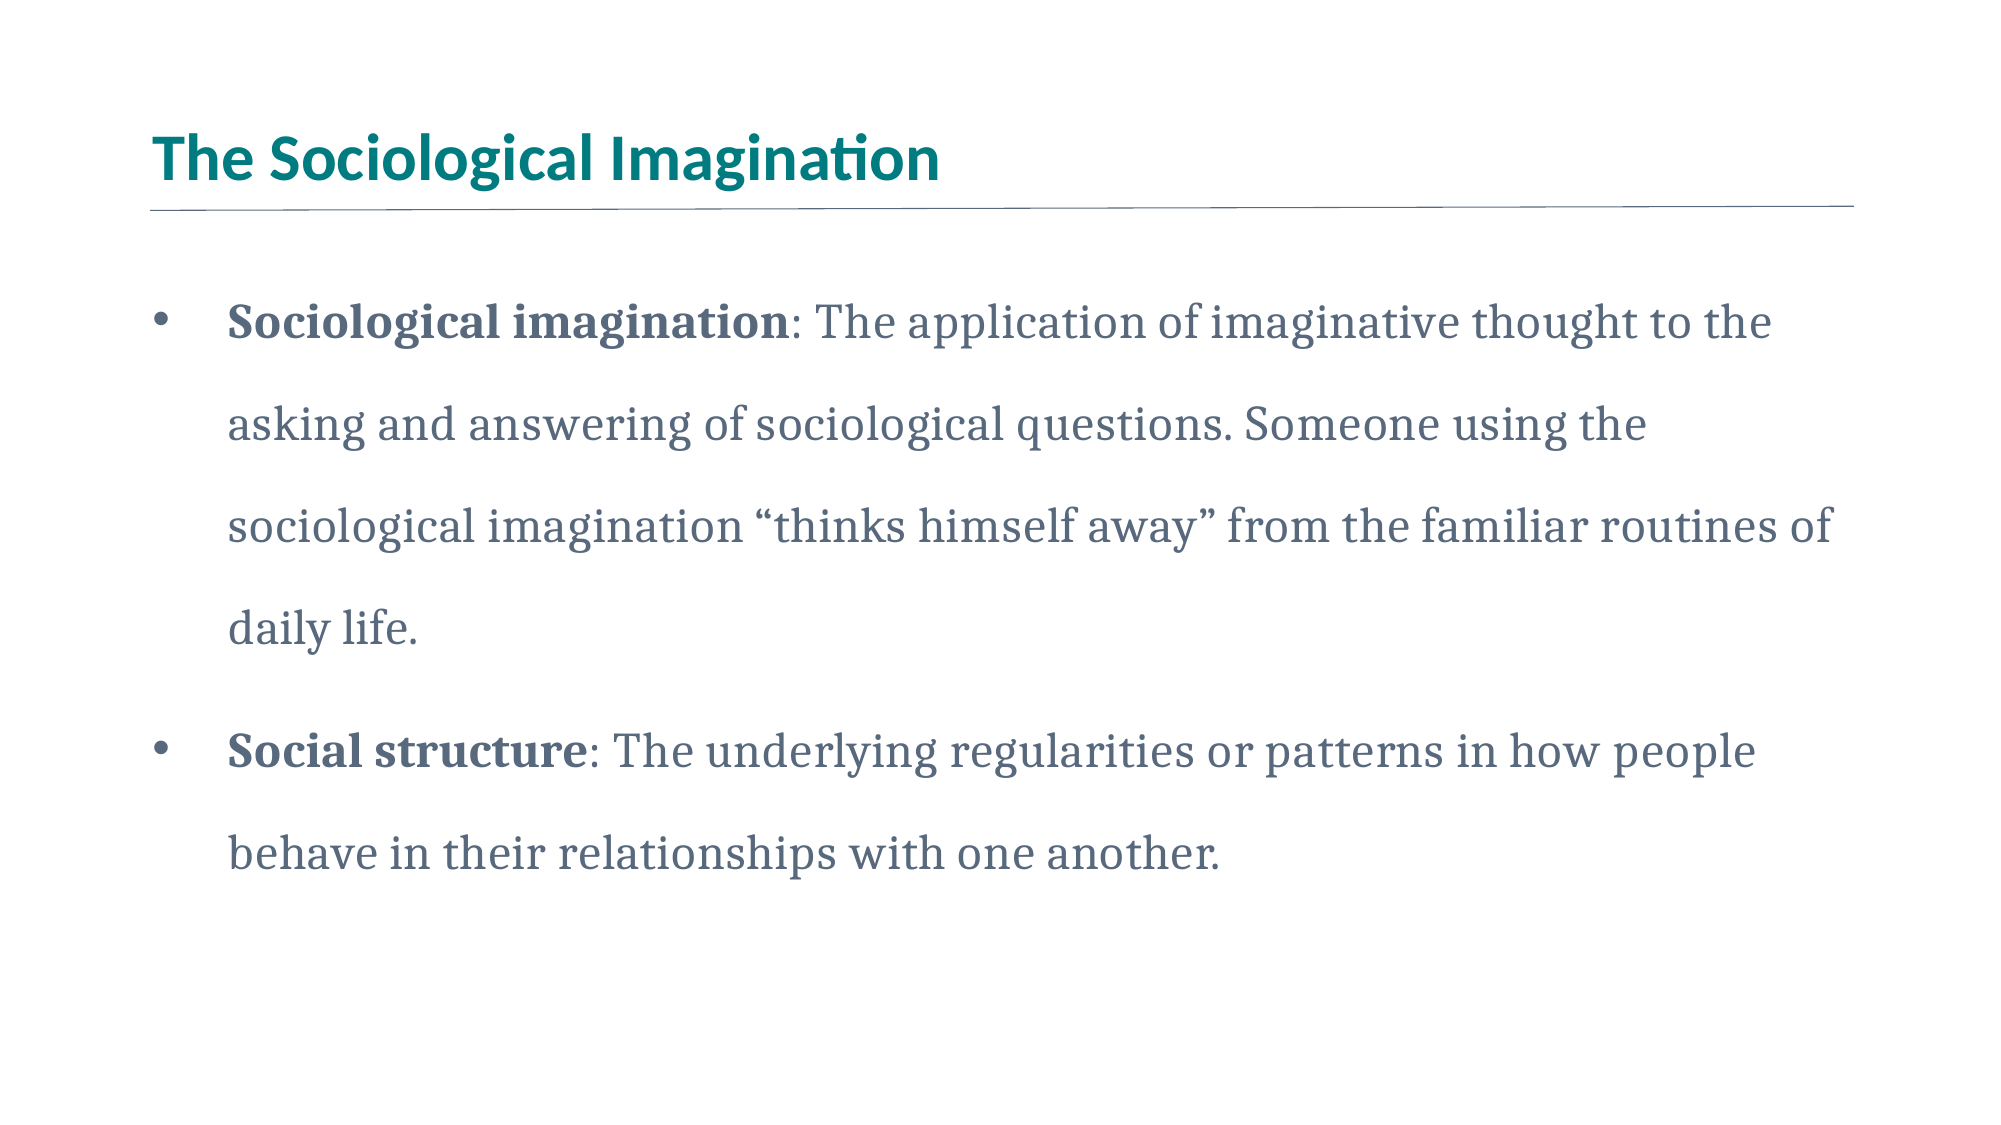

# The Sociological Imagination
Sociological imagination: The application of imaginative thought to the asking and answering of sociological questions. Someone using the sociological imagination “thinks himself away” from the familiar routines of daily life.
Social structure: The underlying regularities or patterns in how people behave in their relationships with one another.